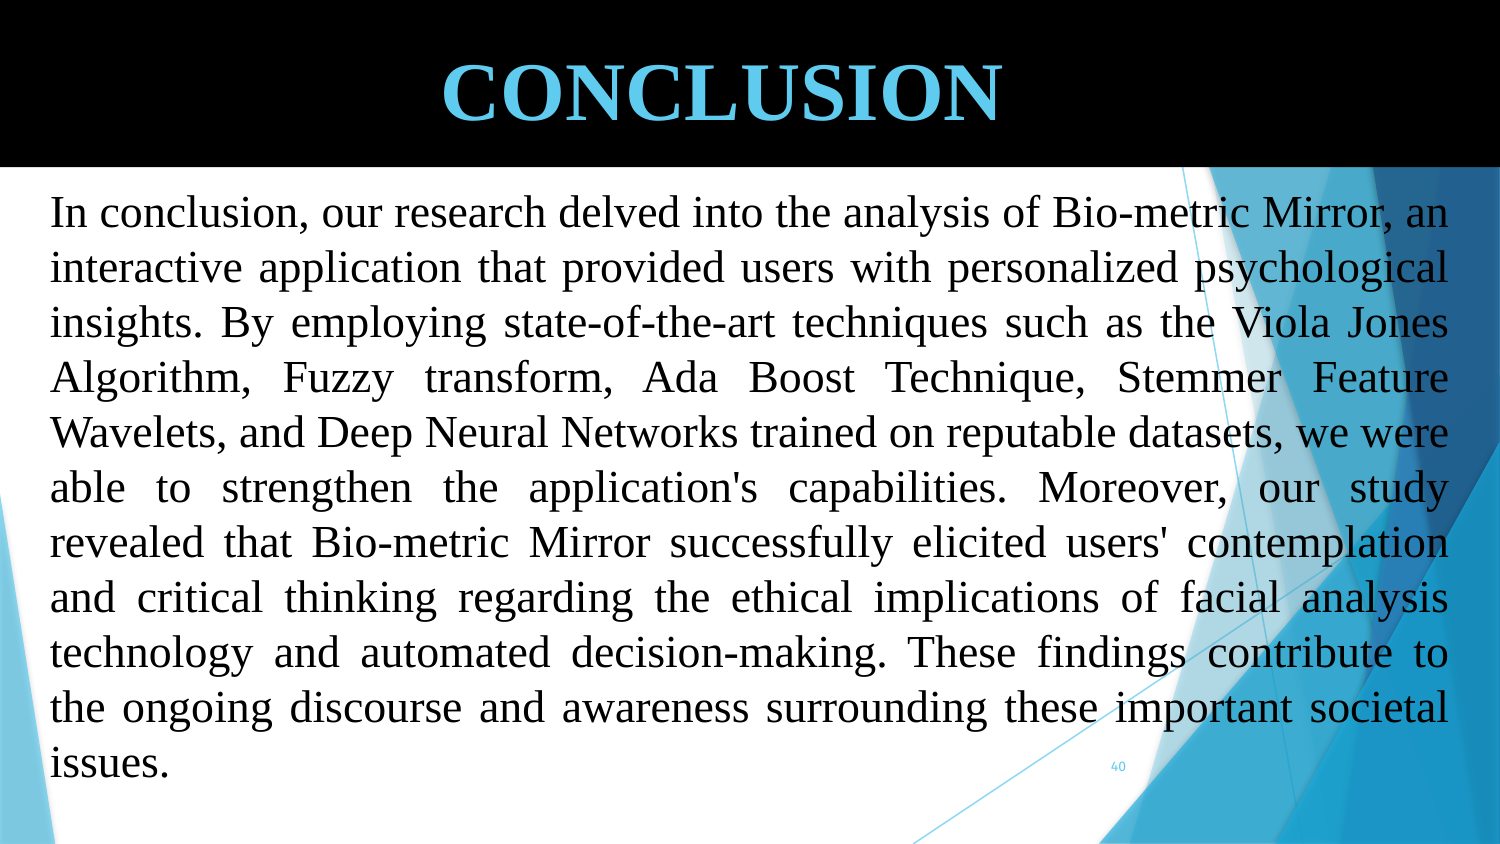

CONCLUSION
In conclusion, our research delved into the analysis of Bio-metric Mirror, an interactive application that provided users with personalized psychological insights. By employing state-of-the-art techniques such as the Viola Jones Algorithm, Fuzzy transform, Ada Boost Technique, Stemmer Feature Wavelets, and Deep Neural Networks trained on reputable datasets, we were able to strengthen the application's capabilities. Moreover, our study revealed that Bio-metric Mirror successfully elicited users' contemplation and critical thinking regarding the ethical implications of facial analysis technology and automated decision-making. These findings contribute to the ongoing discourse and awareness surrounding these important societal issues.

40